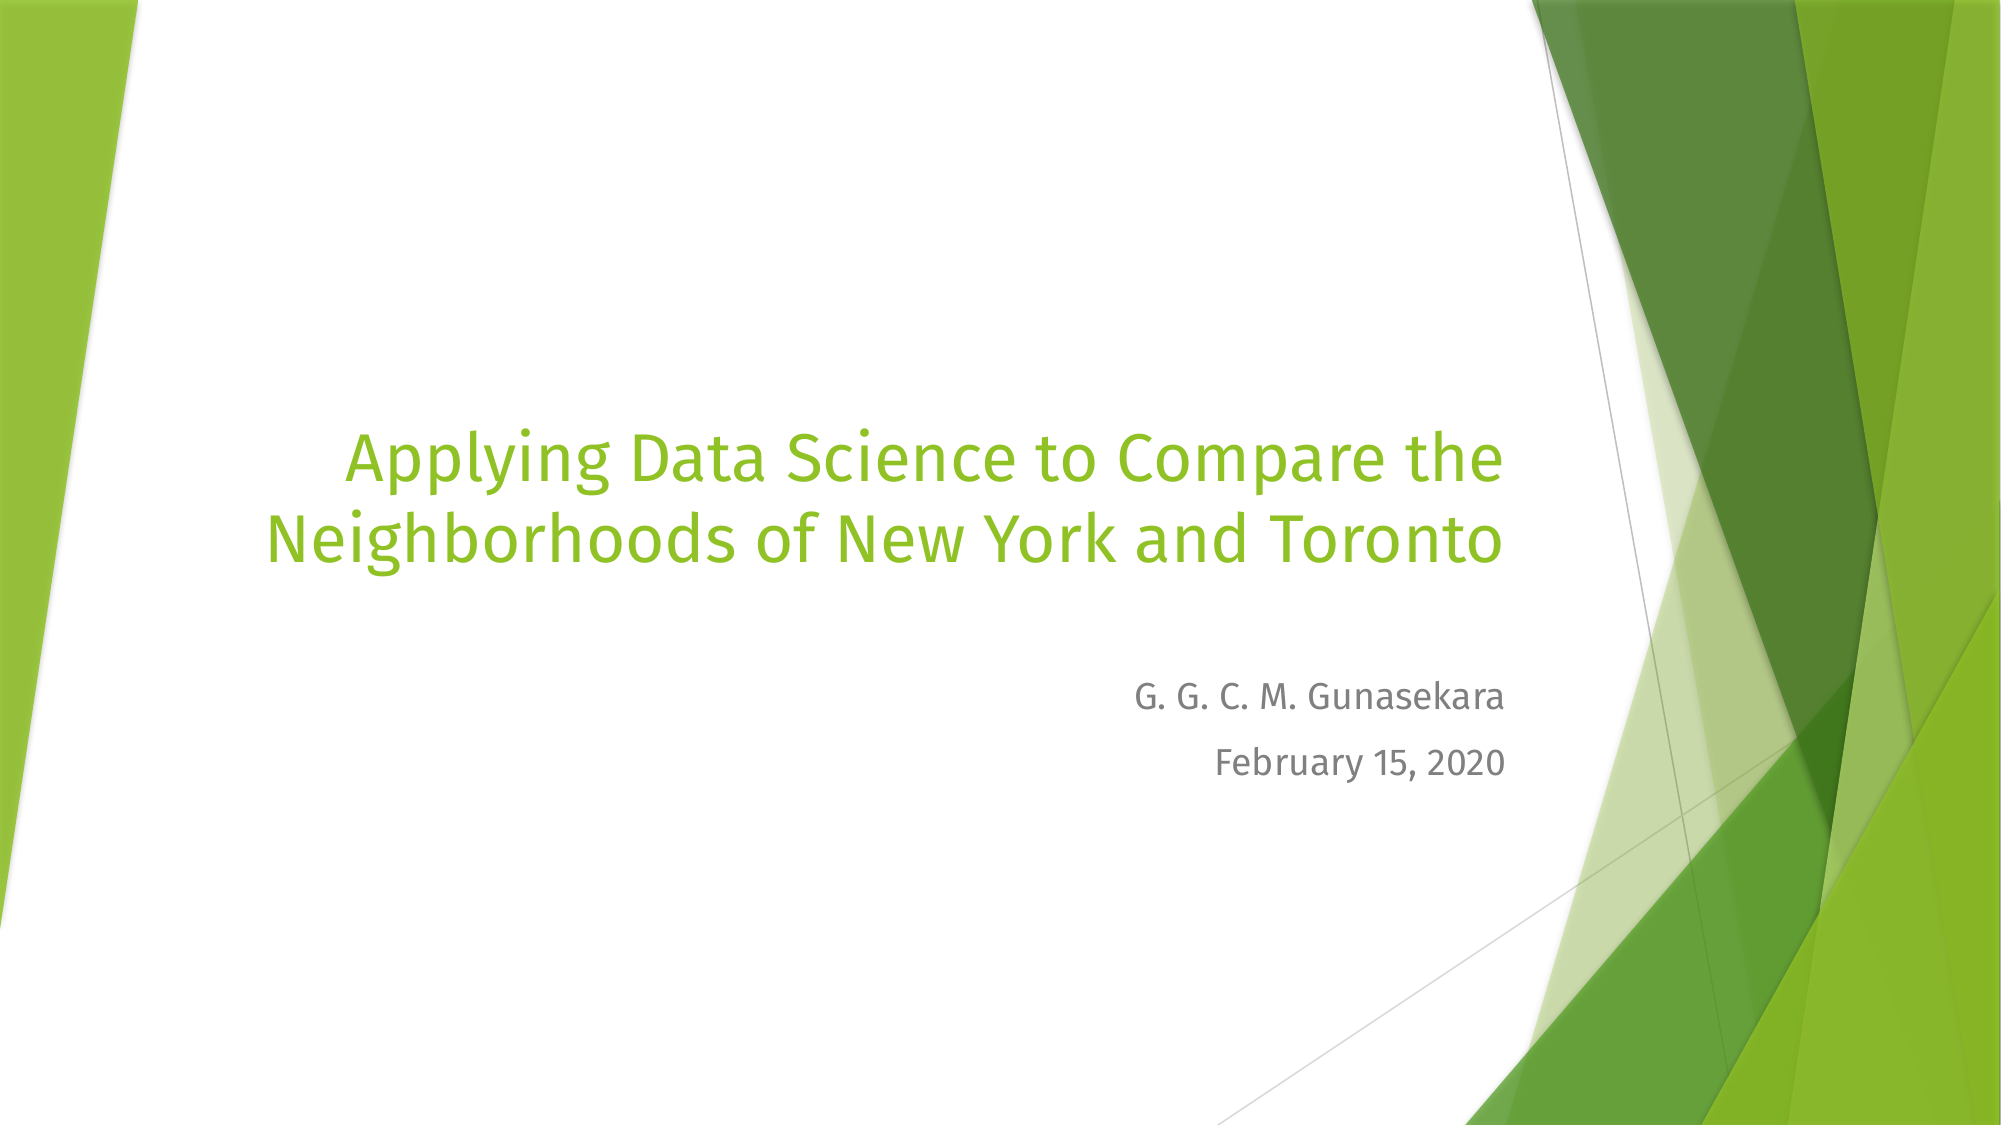

# Applying Data Science to Compare the Neighborhoods of New York and Toronto
G. G. C. M. Gunasekara
February 15, 2020